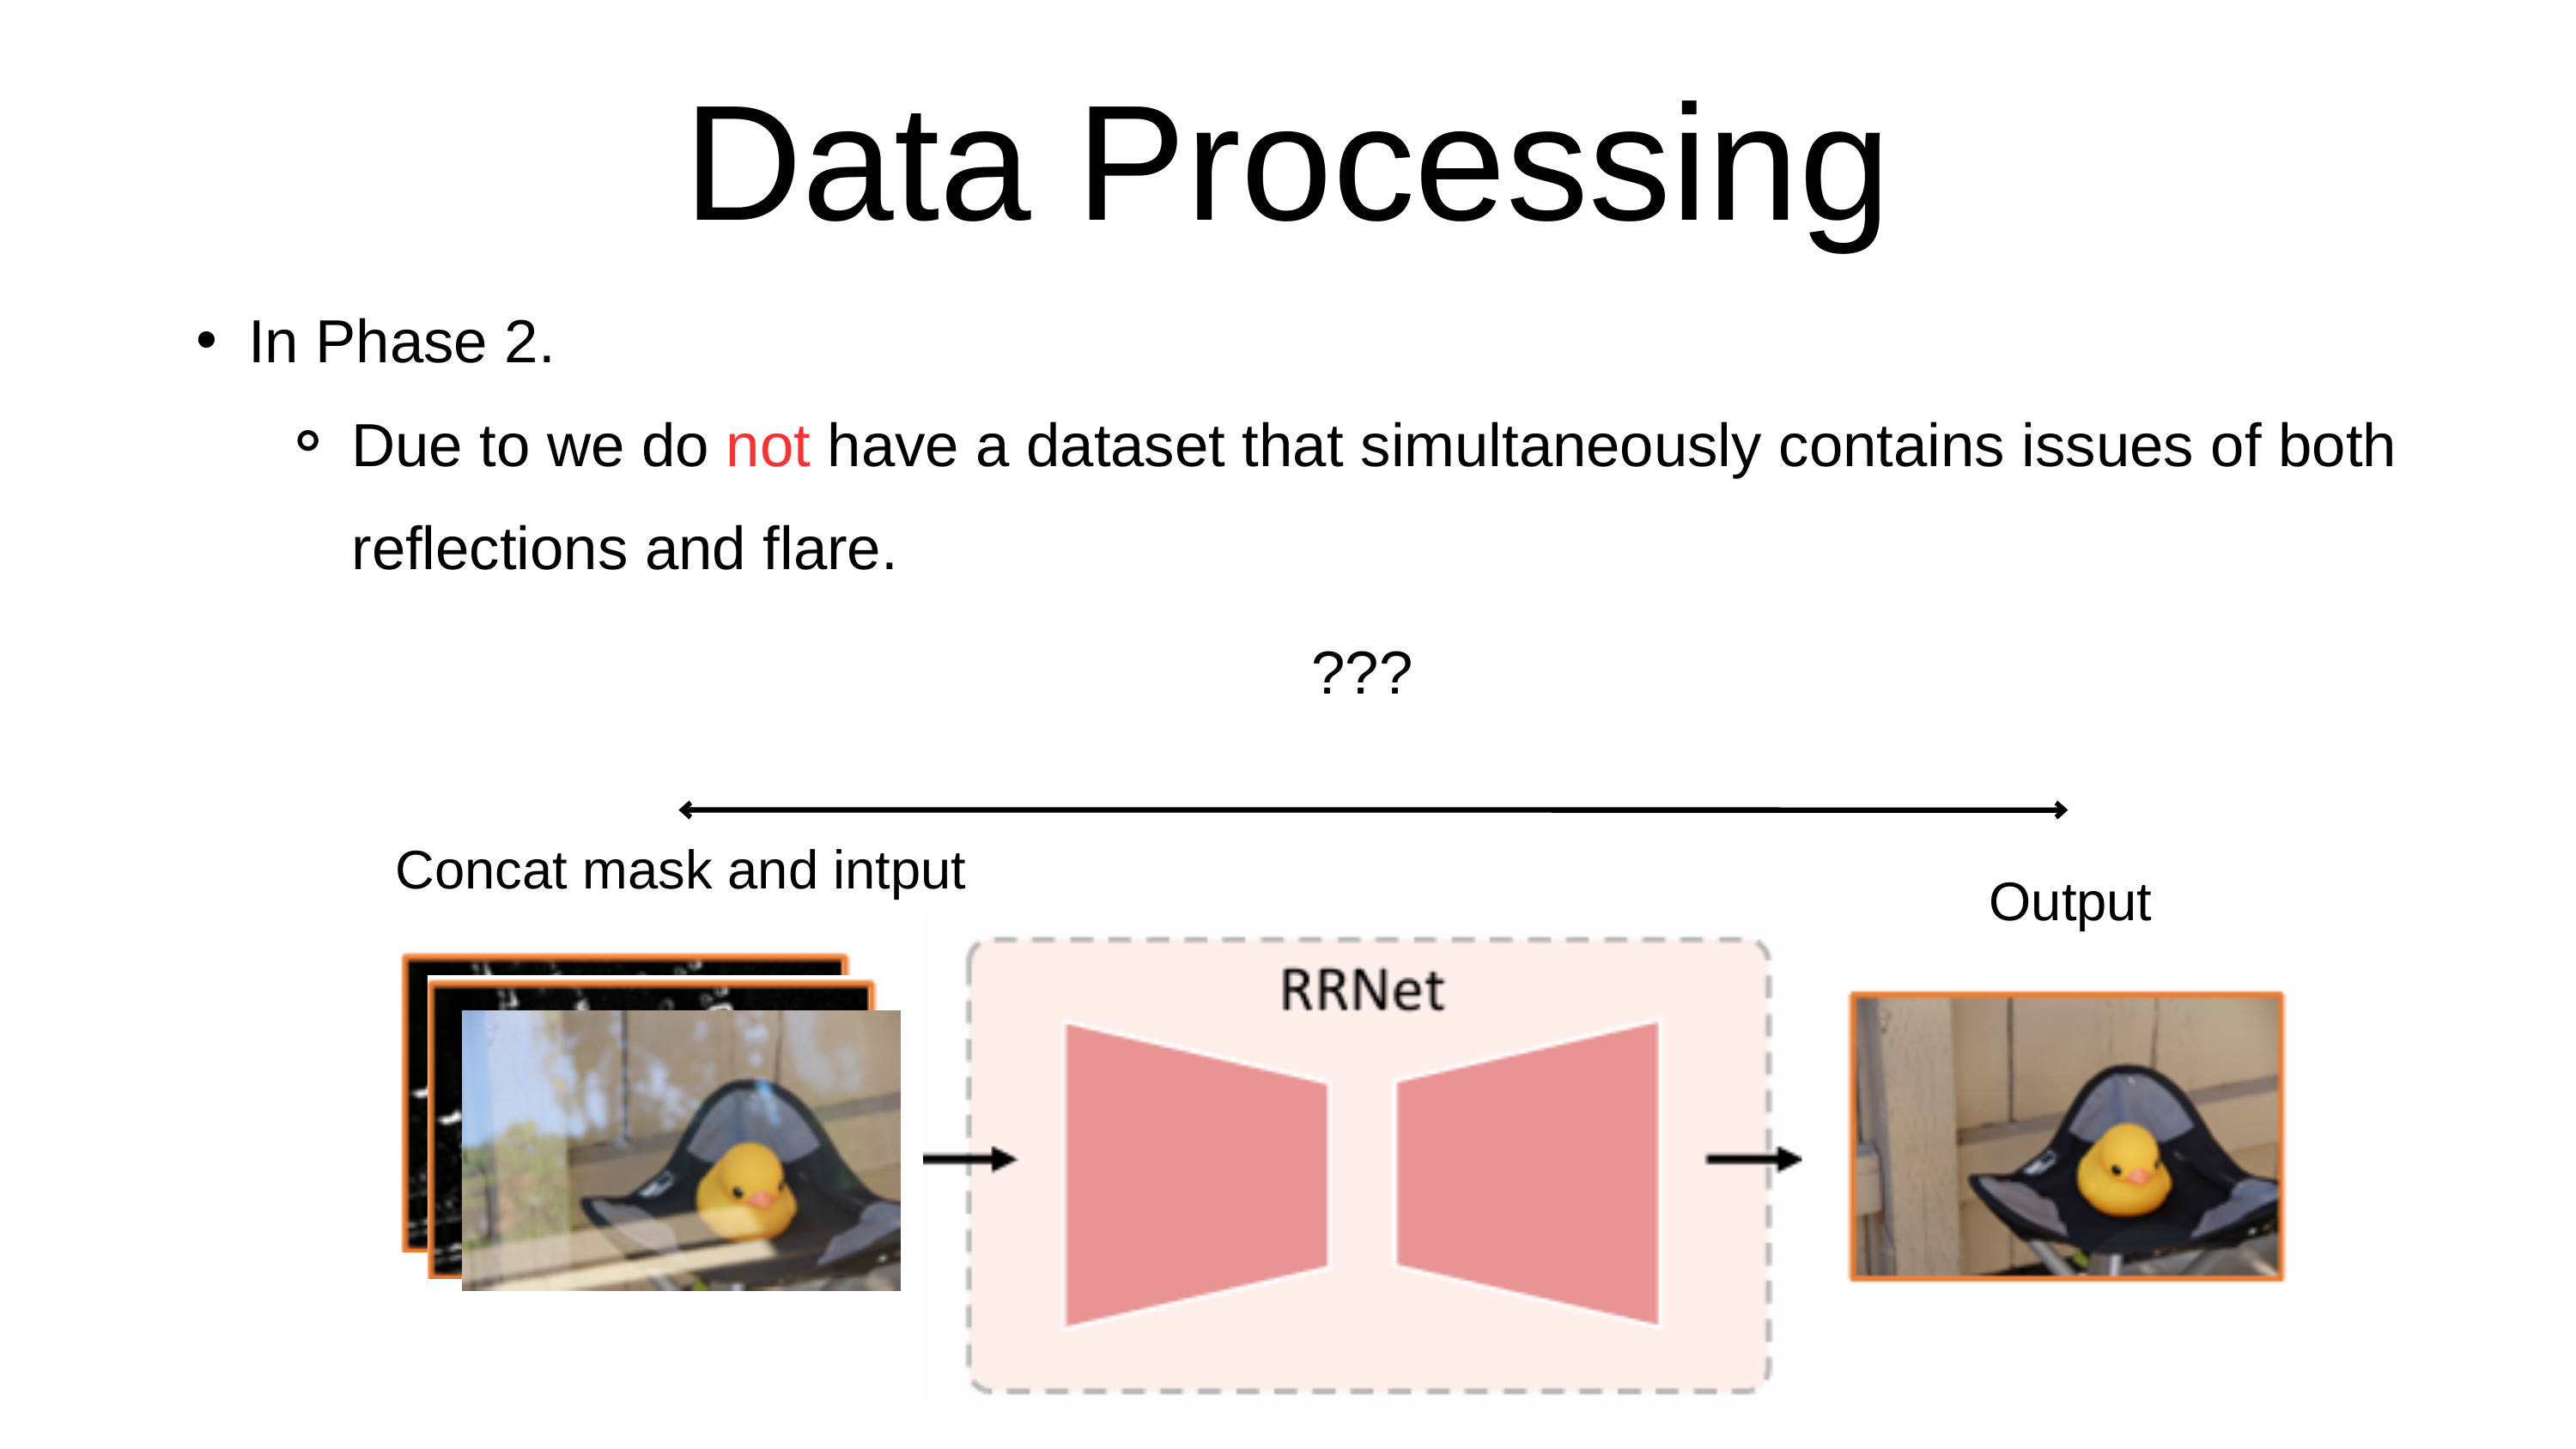

Data Processing
In Phase 2.
Due to we do not have a dataset that simultaneously contains issues of both reflections and flare.
???

Concat mask and intput

Output